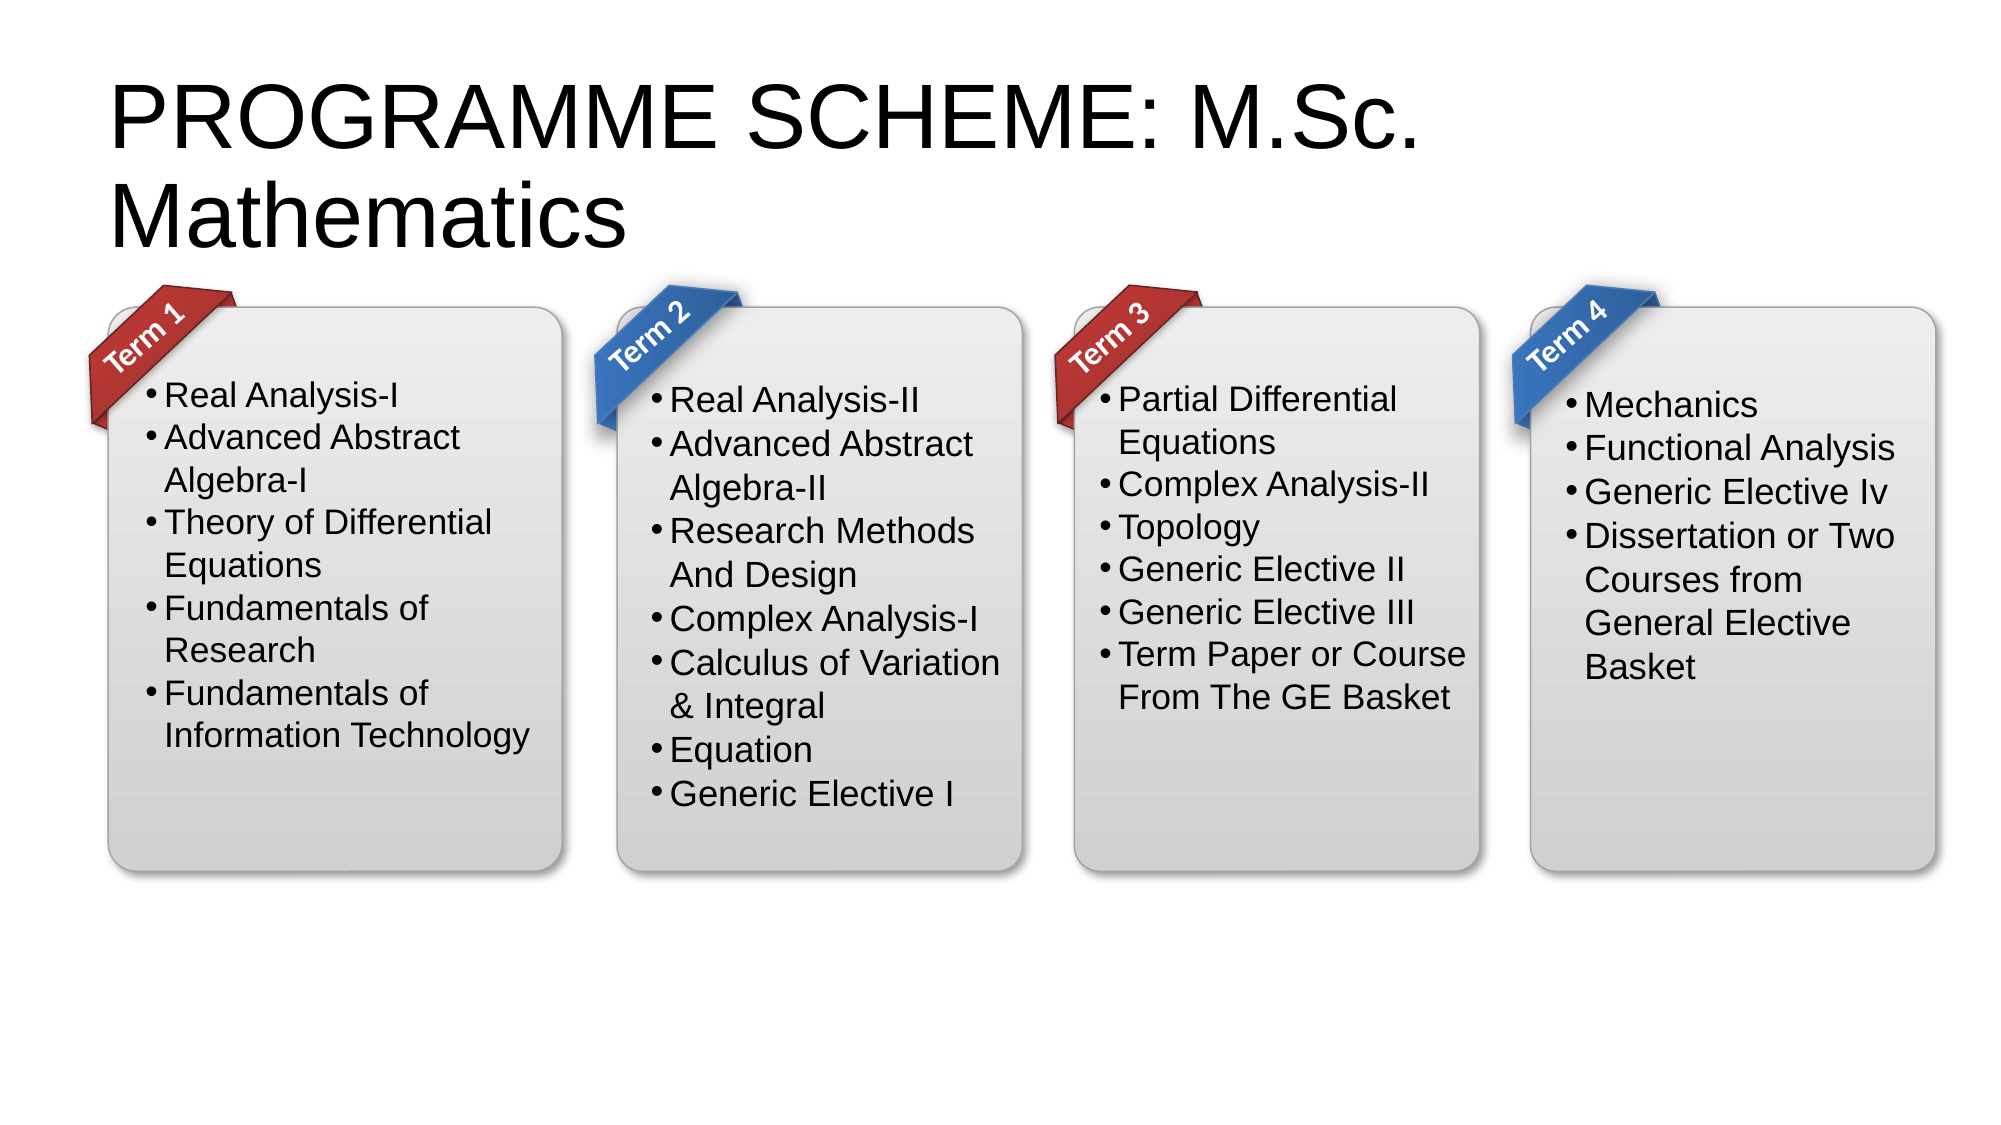

# PROGRAMME SCHEME: M.Sc. Mathematics
Term 4

Mechanics
Functional Analysis
Generic Elective Iv
Dissertation or Two Courses from General Elective Basket

Term 2

Real Analysis-II
Advanced Abstract Algebra-II
Research Methods And Design
Complex Analysis-I
Calculus of Variation & Integral
Equation
Generic Elective I

Term 1

Real Analysis-I
Advanced Abstract Algebra-I
Theory of Differential Equations
Fundamentals of Research
Fundamentals of Information Technology

Term 3

Partial Differential Equations
Complex Analysis-II
Topology
Generic Elective II
Generic Elective III
Term Paper or Course From The GE Basket